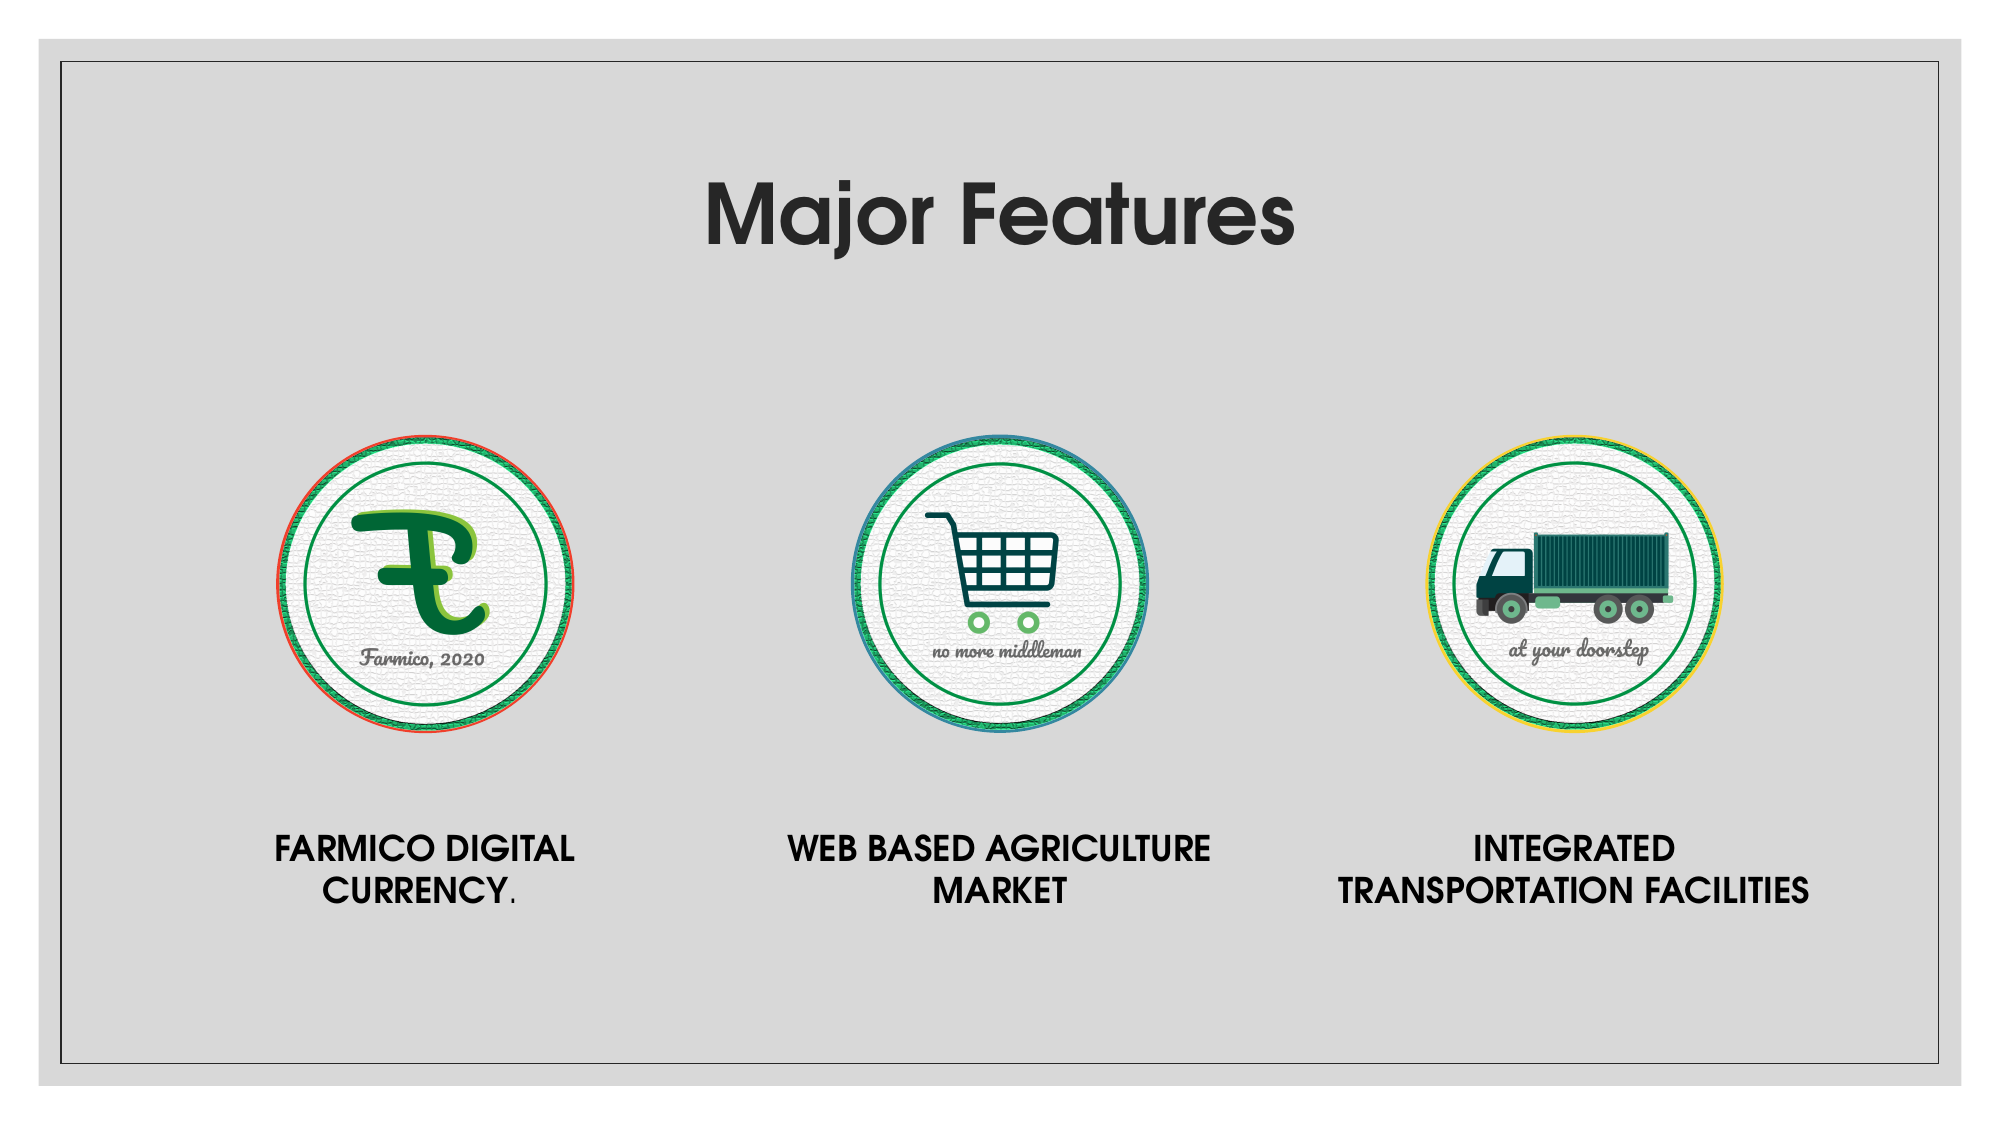

# Major Features
Farmico Digital Currency.
Web Based Agriculture Market
Integrated Transportation Facilities